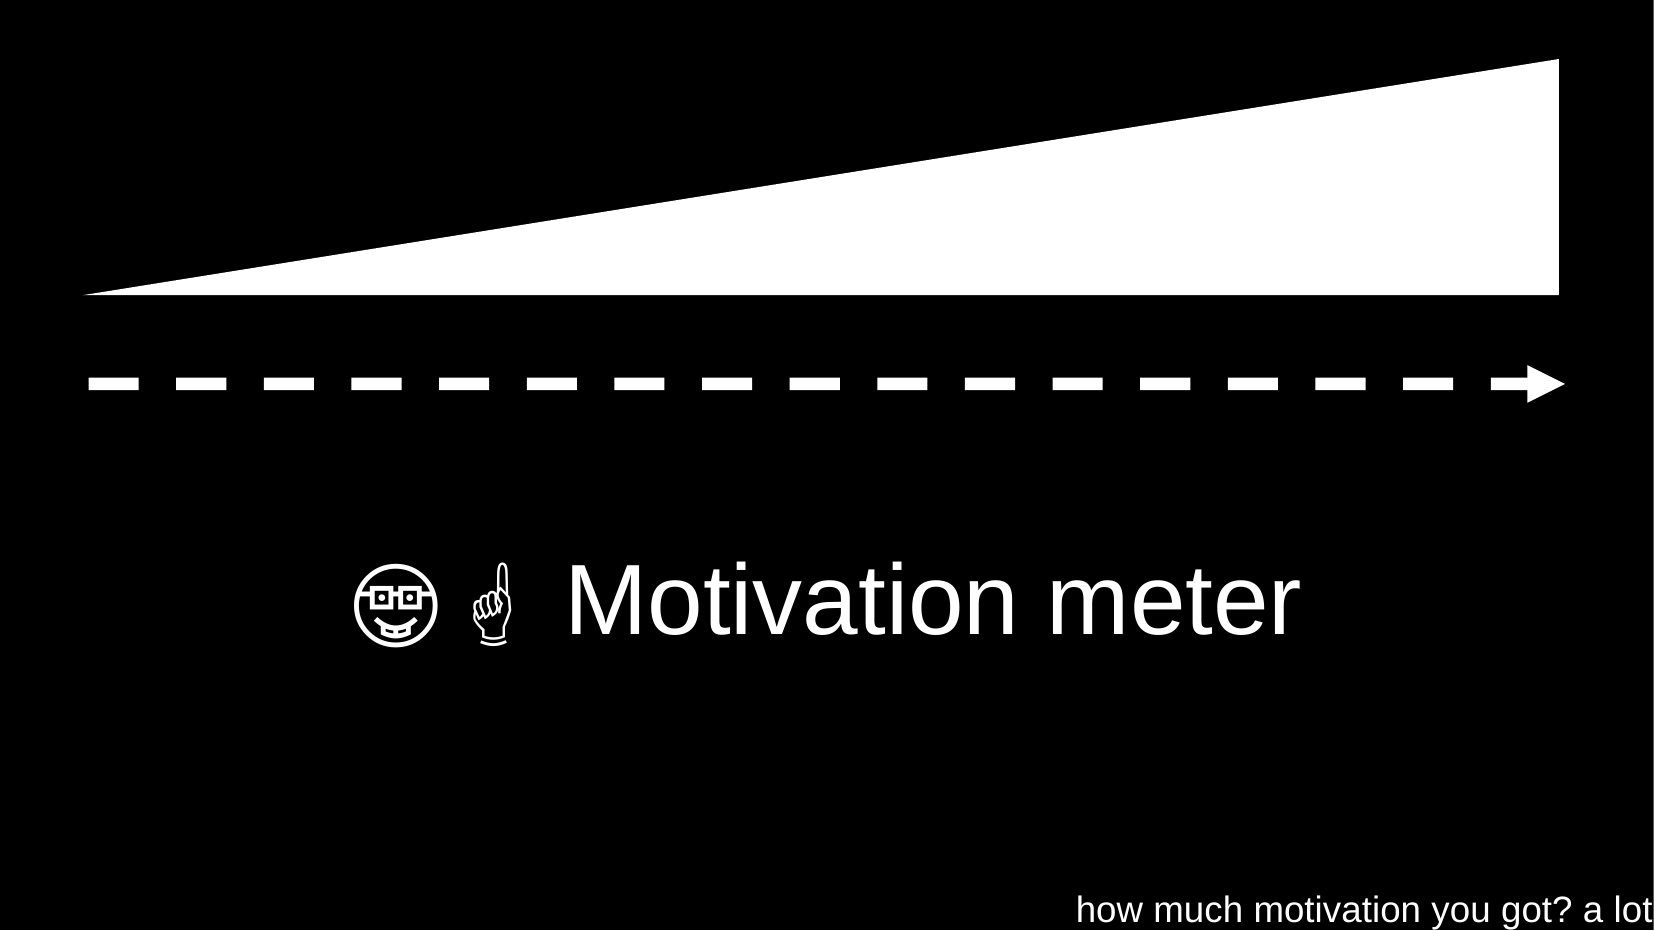

🤓☝️ Motivation meter
# how much motivation you got? a lot